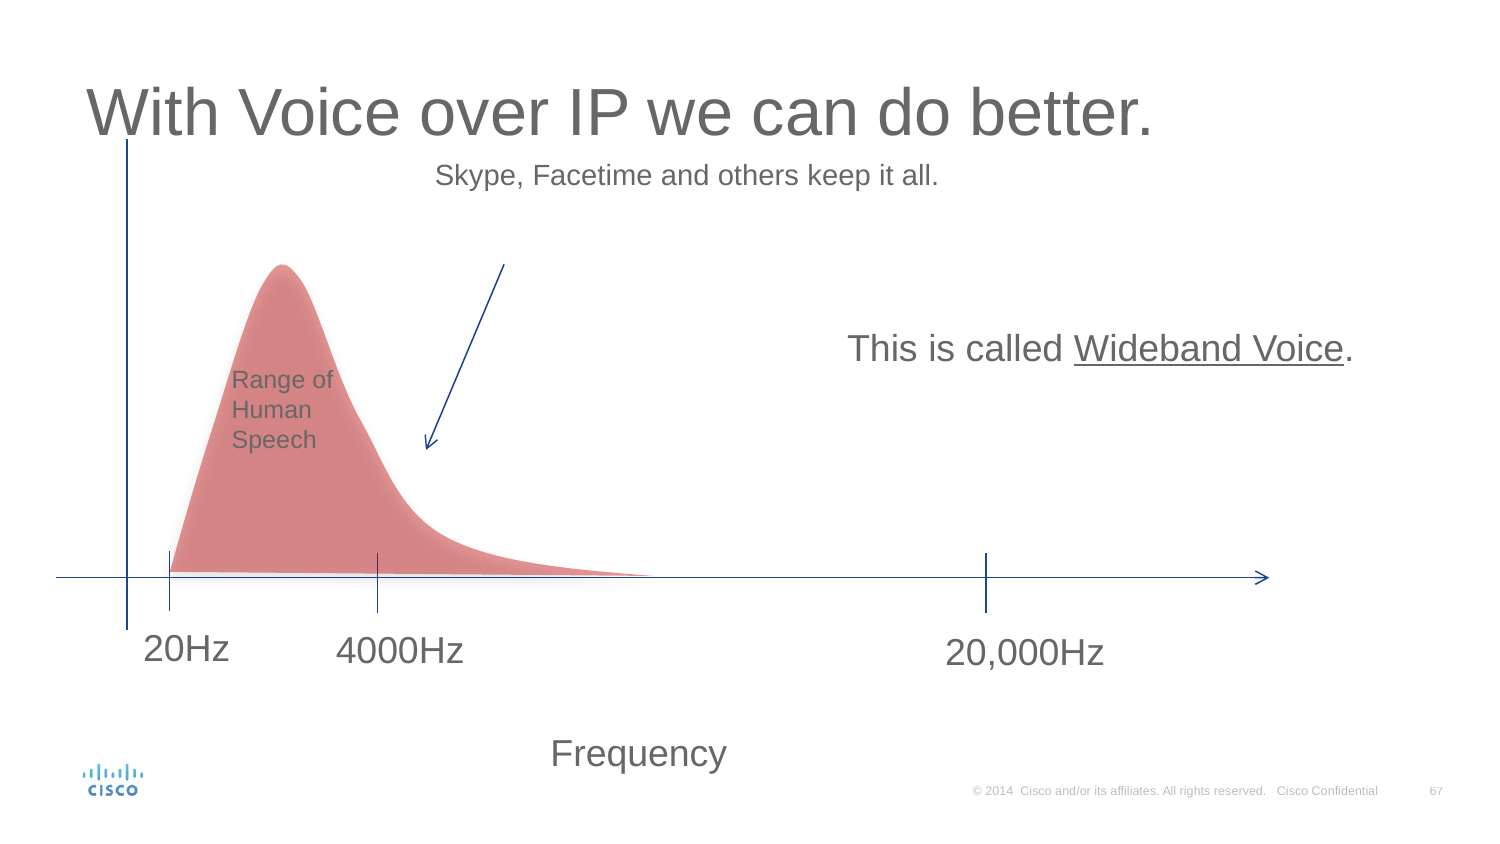

# With Voice over IP we can do better.
Skype, Facetime and others keep it all.

This is called Wideband Voice.
Range of Human Speech
20Hz
4000Hz
20,000Hz
Frequency